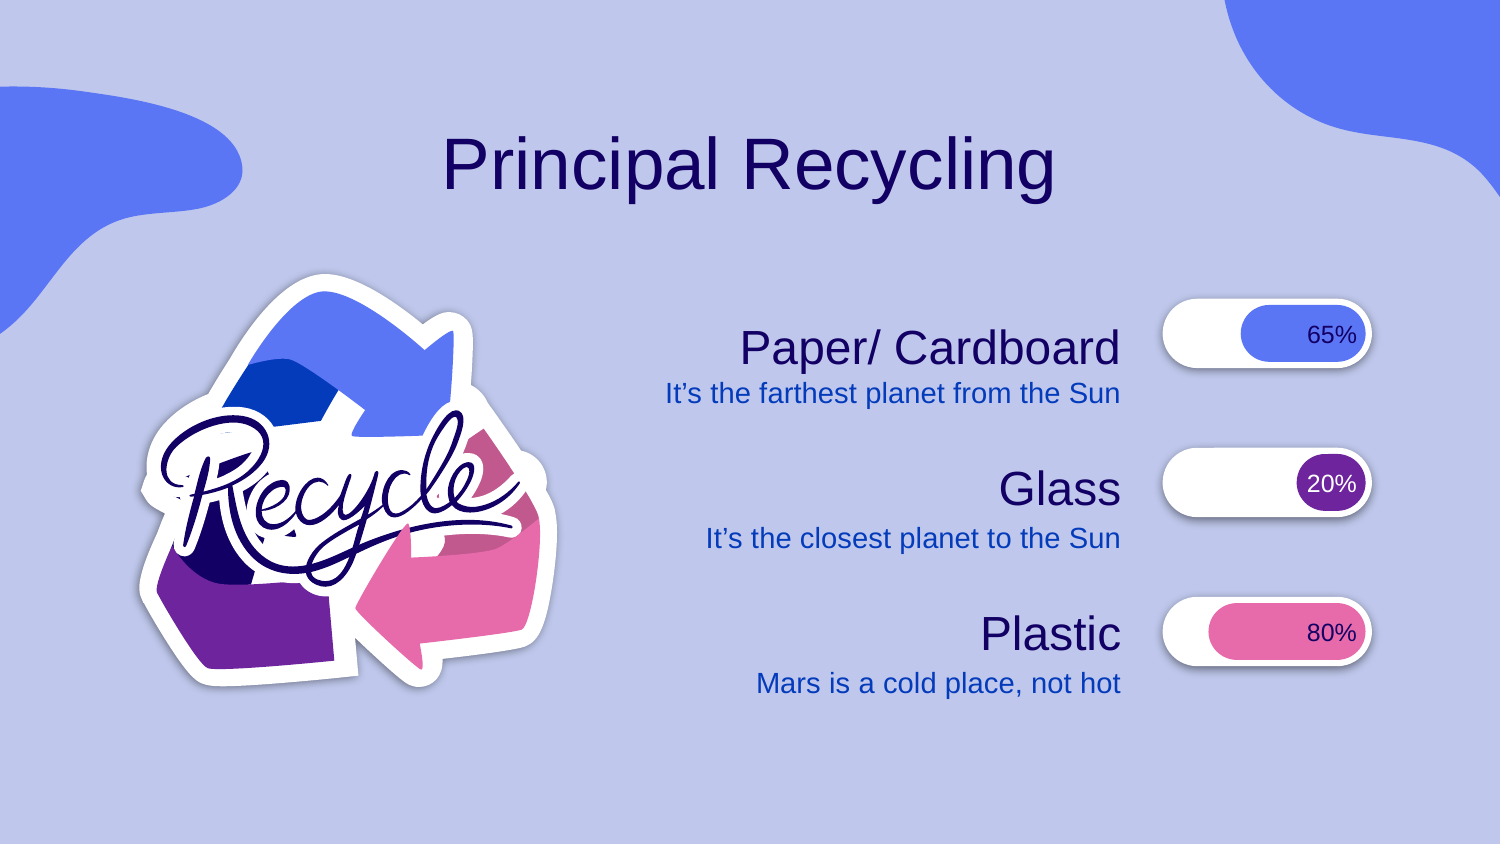

Principal Recycling

Paper/ Cardboard

65%

It’s the farthest planet from the Sun

# Glass

20%

It’s the closest planet to the Sun

Plastic

80%
Mars is a cold place, not hot